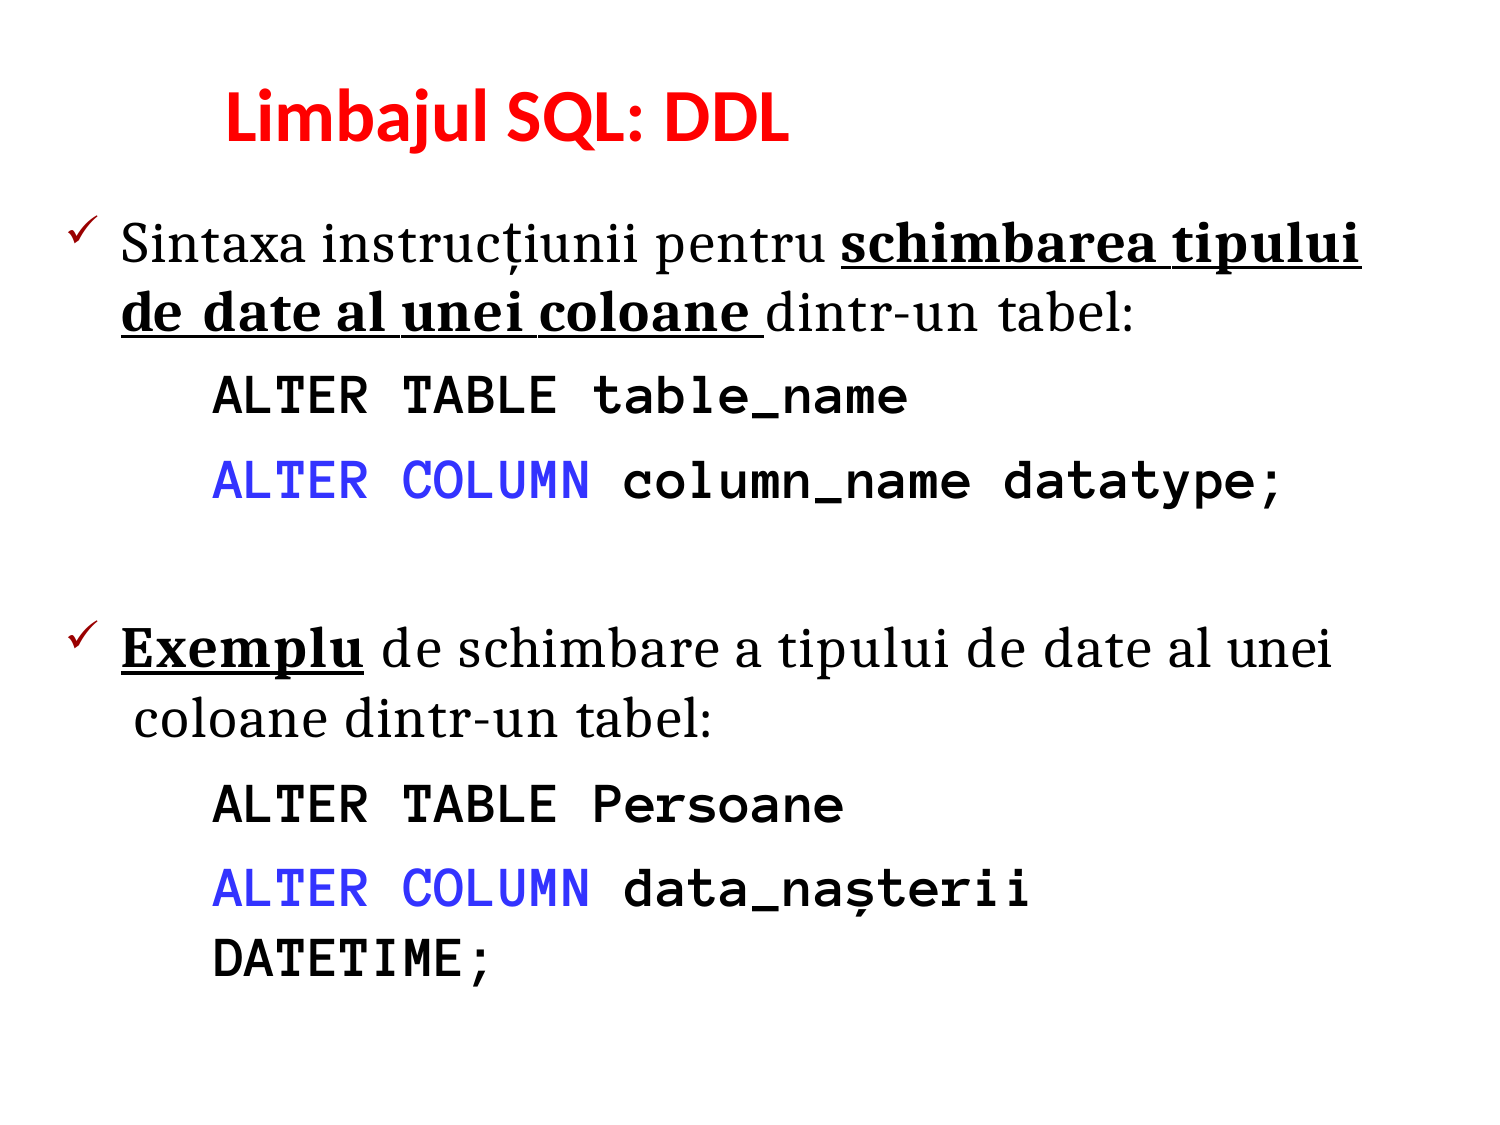

# Limbajul SQL: DDL
Sintaxa instrucțiunii pentru schimbarea tipului de  date al unei coloane dintr-un tabel:
ALTER TABLE table_name
ALTER COLUMN column_name datatype;

Exemplu de schimbare a tipului de date al unei  coloane dintr-un tabel:
ALTER TABLE Persoane
ALTER COLUMN data_nașterii DATETIME;